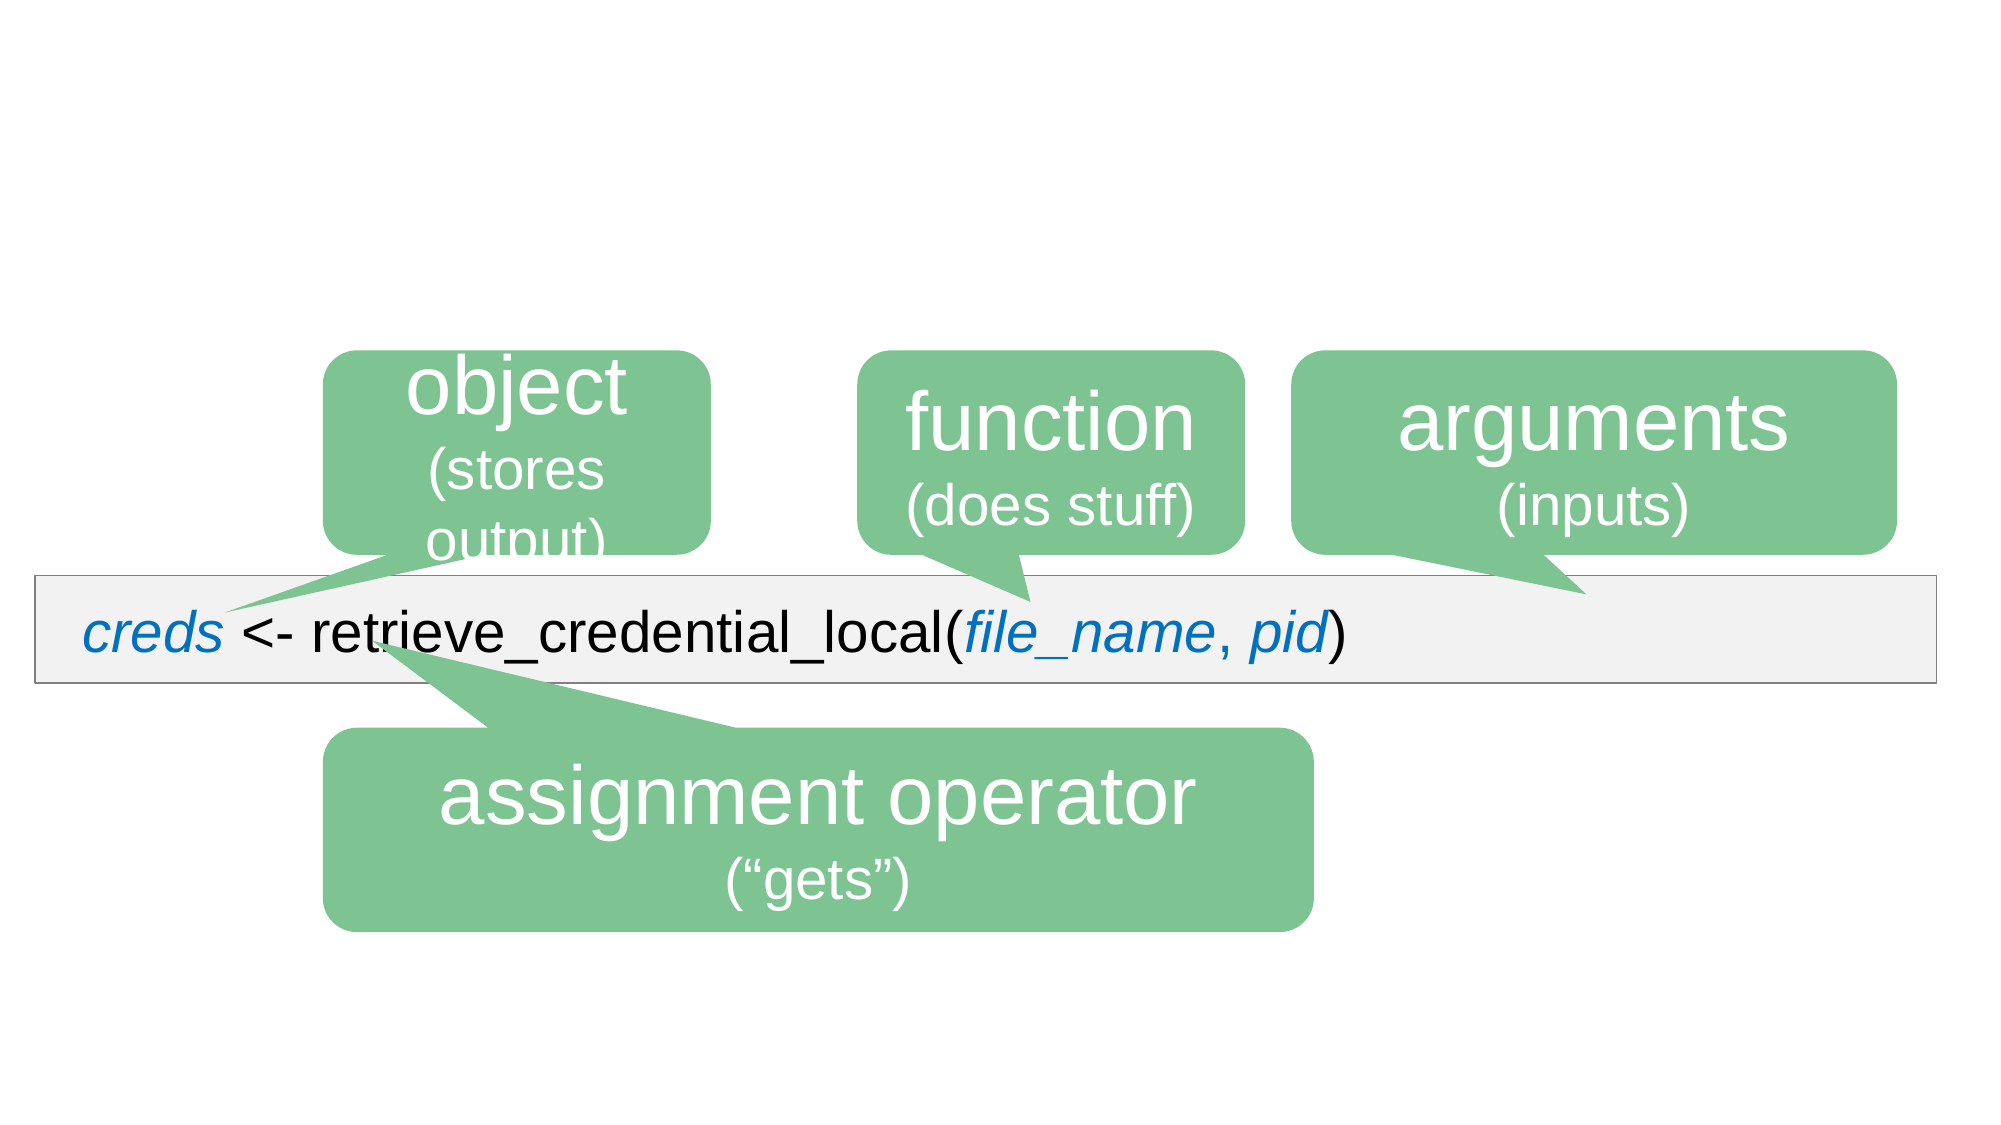

object
(stores output)

arguments
(inputs)

function
(does stuff)

  creds <- retrieve_credential_local(file_name, pid)

assignment operator
(“gets”)